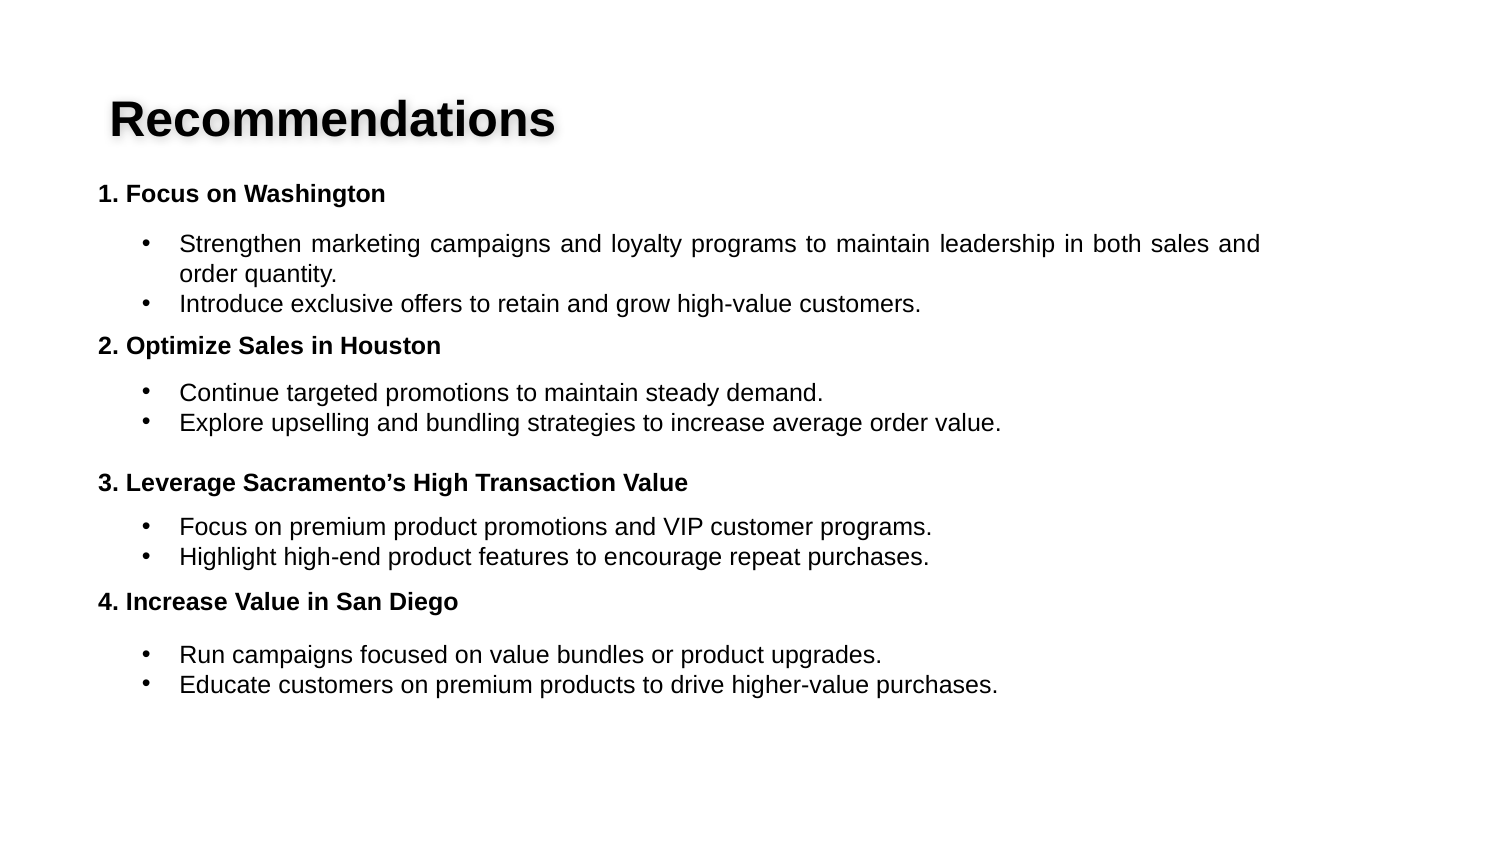

Recommendations
1. Focus on Washington
Strengthen marketing campaigns and loyalty programs to maintain leadership in both sales and order quantity.
Introduce exclusive offers to retain and grow high-value customers.
2. Optimize Sales in Houston
Continue targeted promotions to maintain steady demand.
Explore upselling and bundling strategies to increase average order value.
3. Leverage Sacramento’s High Transaction Value
Focus on premium product promotions and VIP customer programs.
Highlight high-end product features to encourage repeat purchases.
4. Increase Value in San Diego
Run campaigns focused on value bundles or product upgrades.
Educate customers on premium products to drive higher-value purchases.